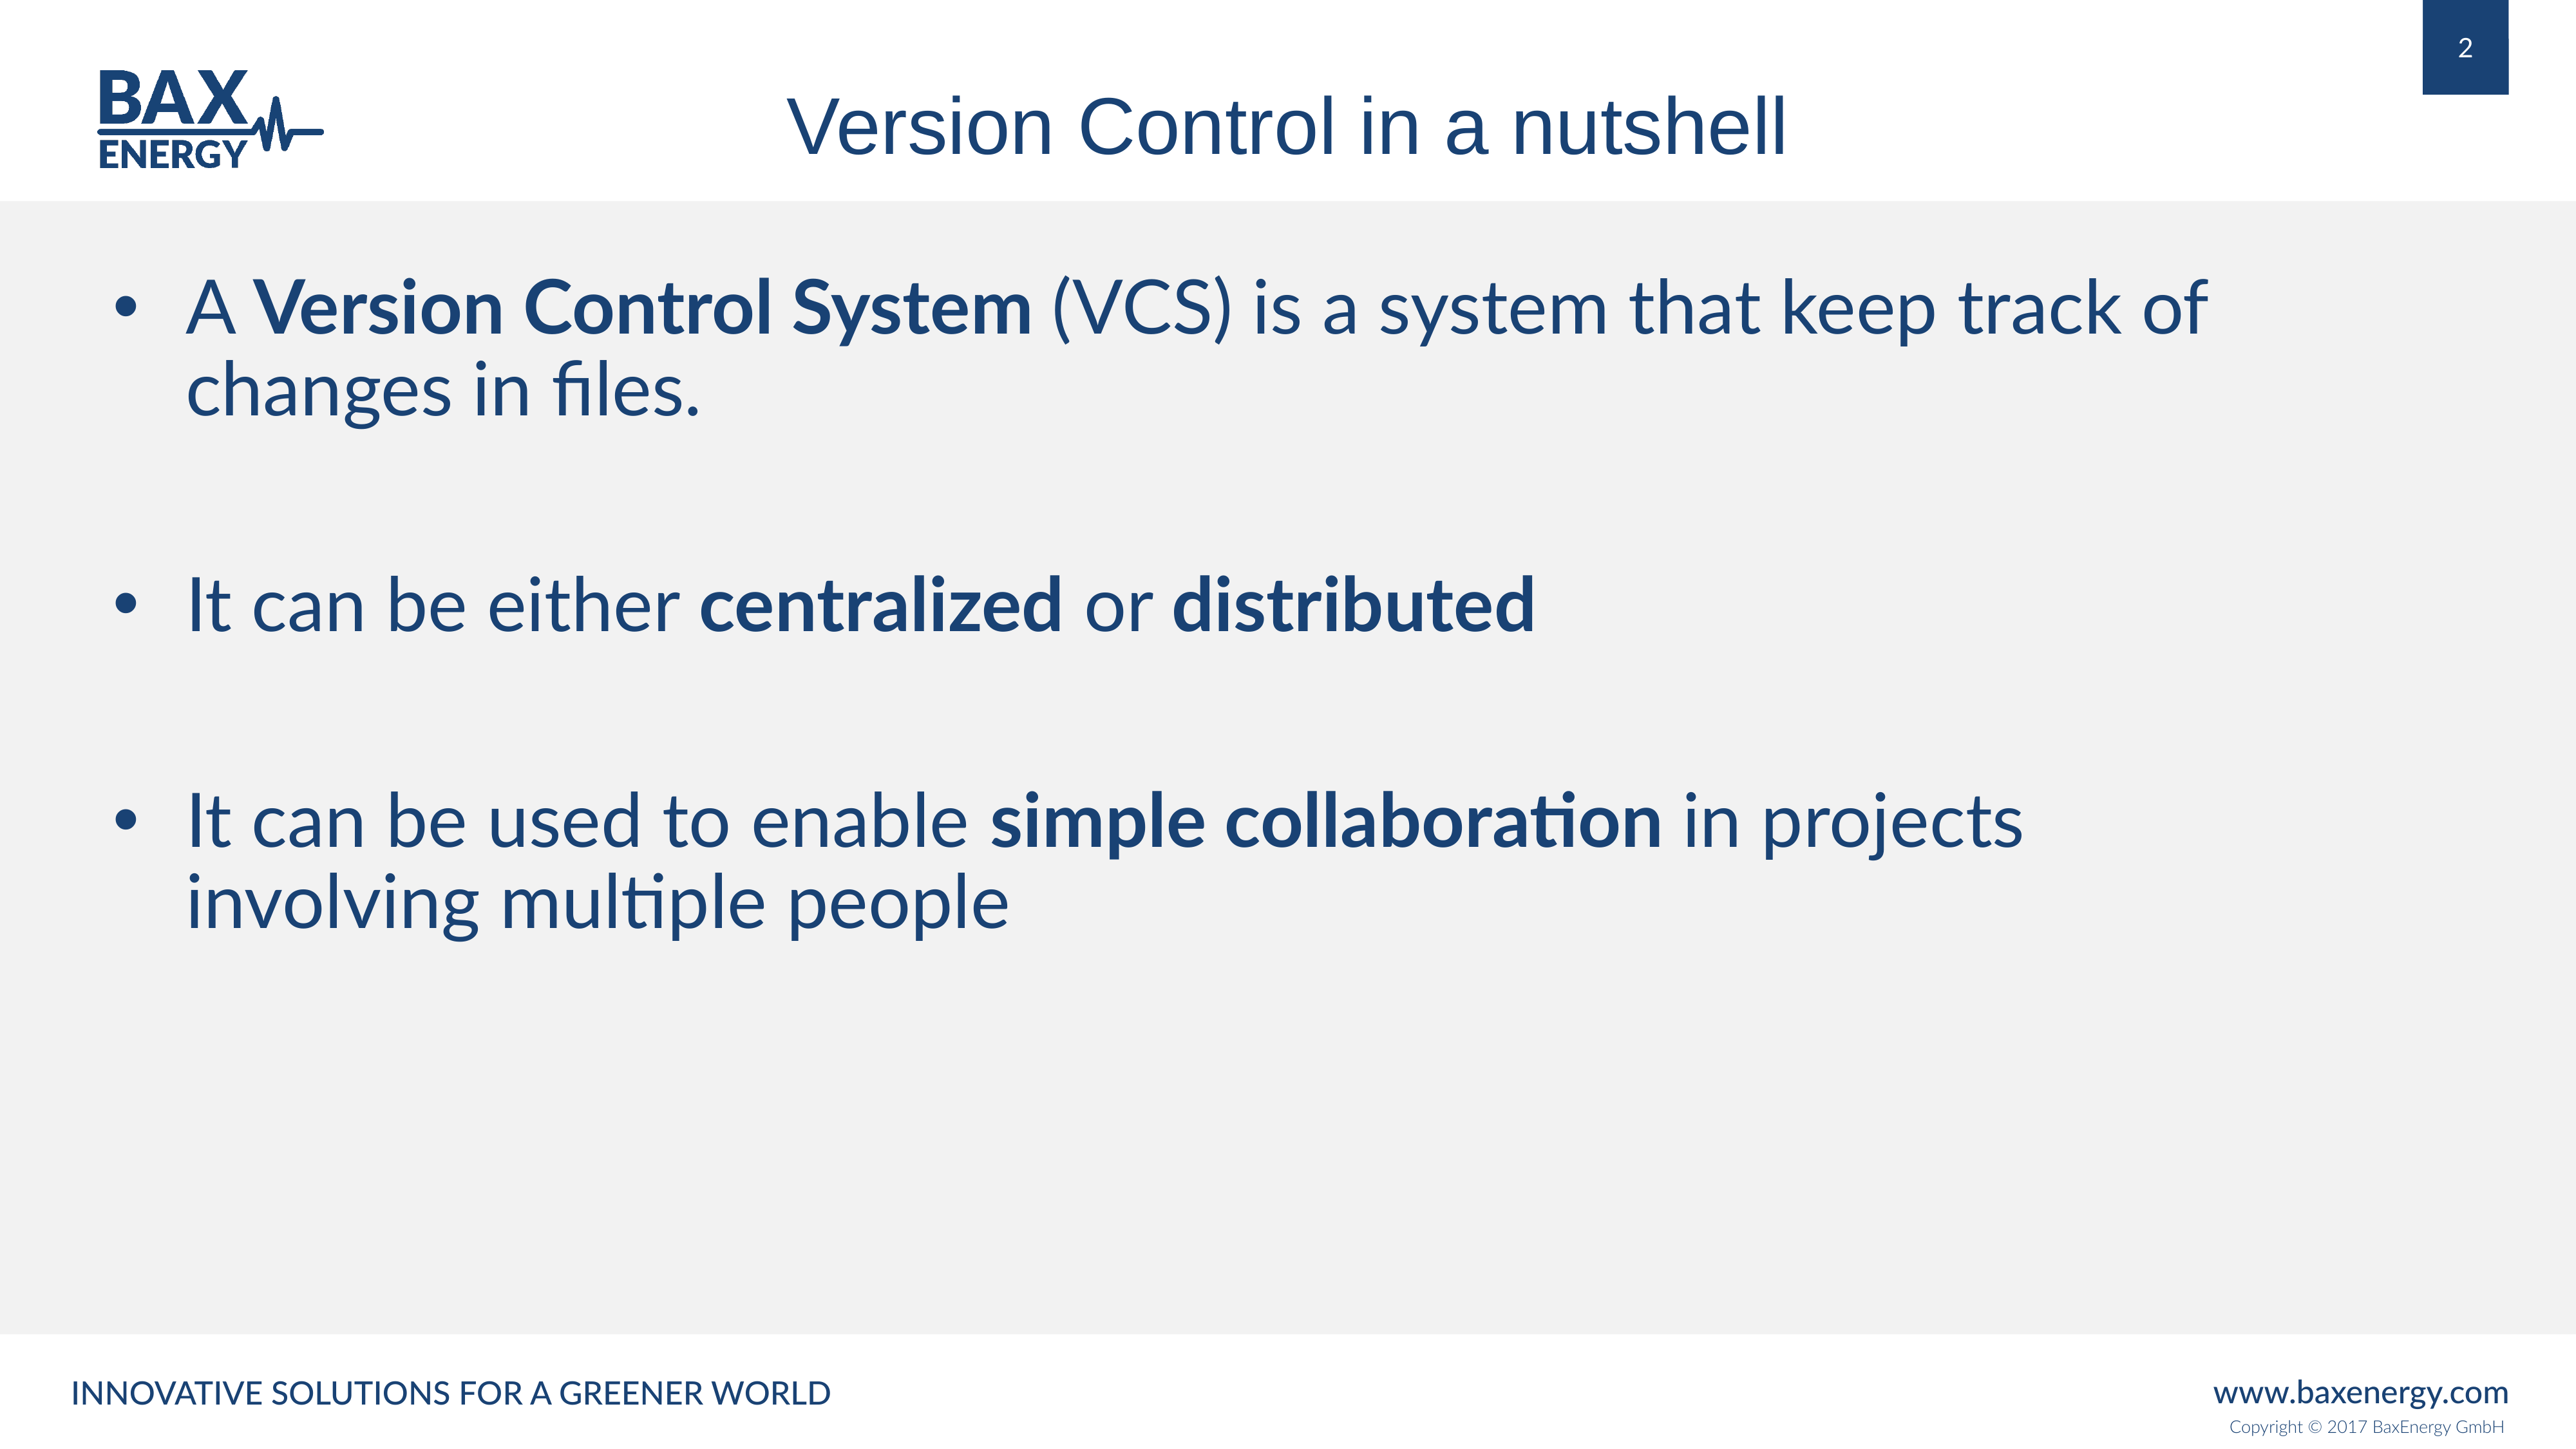

Version Control in a nutshell
A Version Control System (VCS) is a system that keep track of changes in files.

It can be either centralized or distributed

It can be used to enable simple collaboration in projects involving multiple people